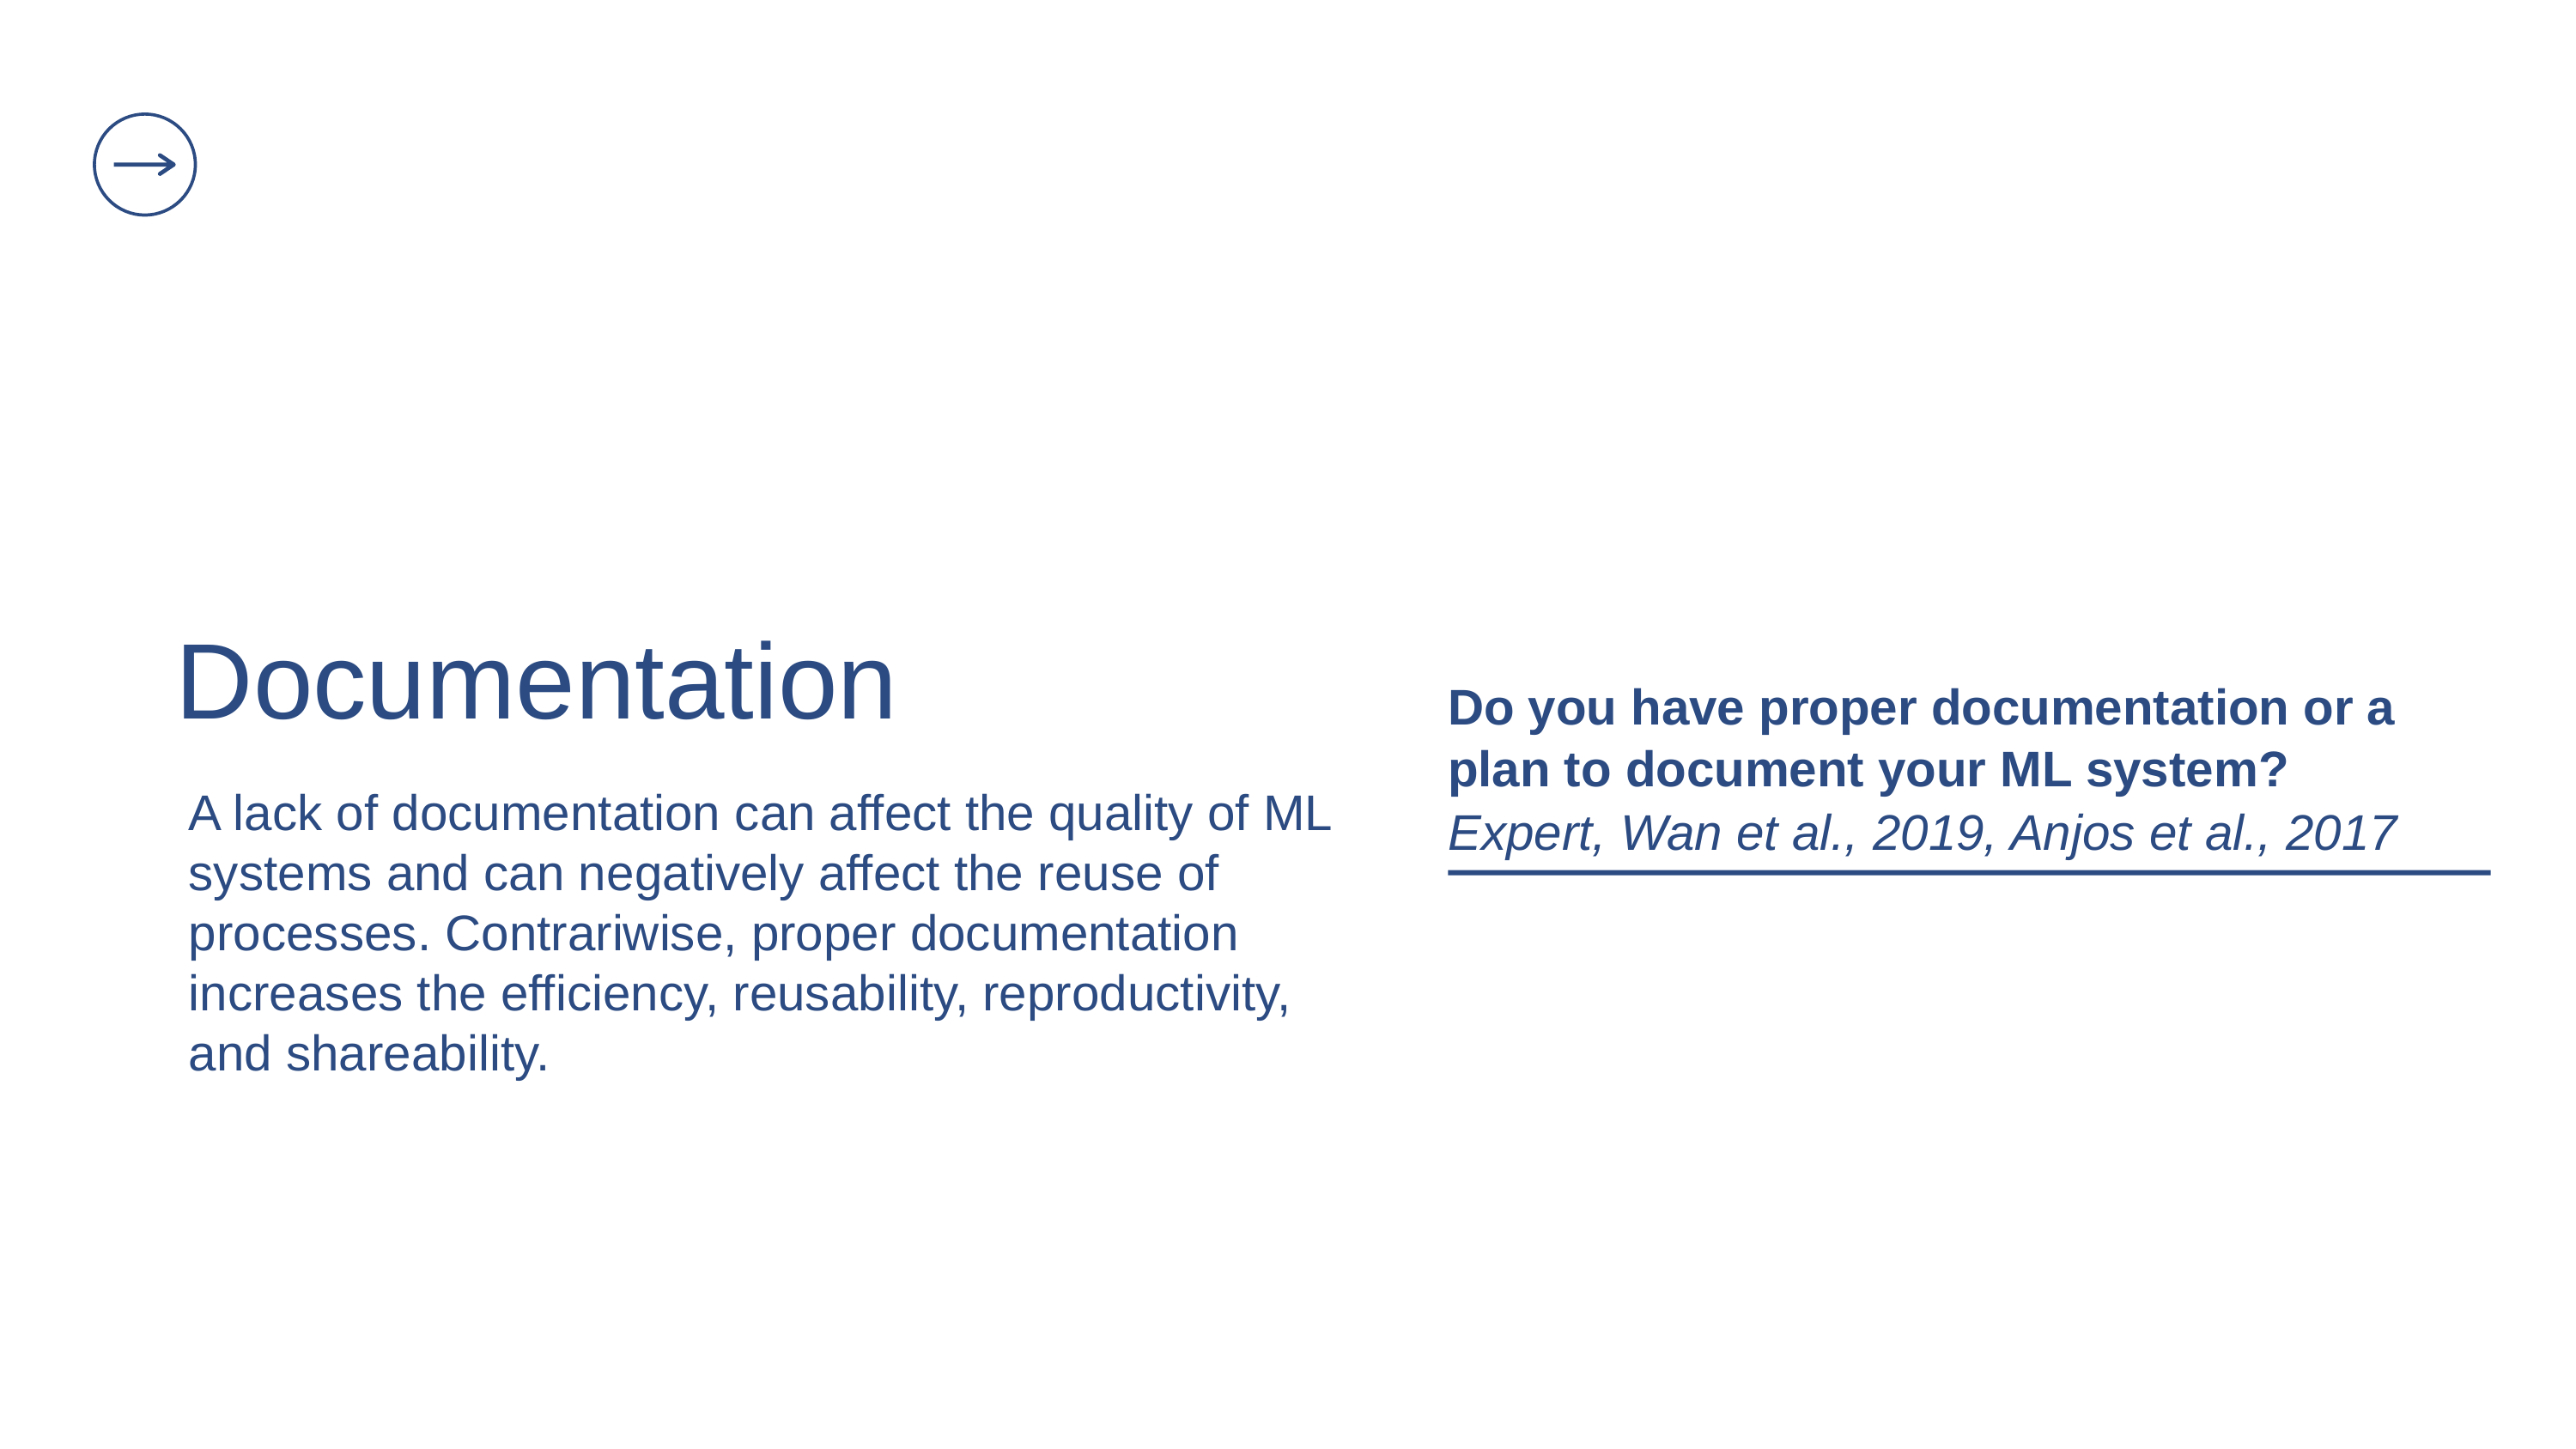

Documentation
A lack of documentation can affect the quality of ML systems and can negatively affect the reuse of processes. Contrariwise, proper documentation increases the efficiency, reusability, reproductivity, and shareability.

Do you have proper documentation or a plan to document your ML system?
Expert, Wan et al., 2019, Anjos et al., 2017